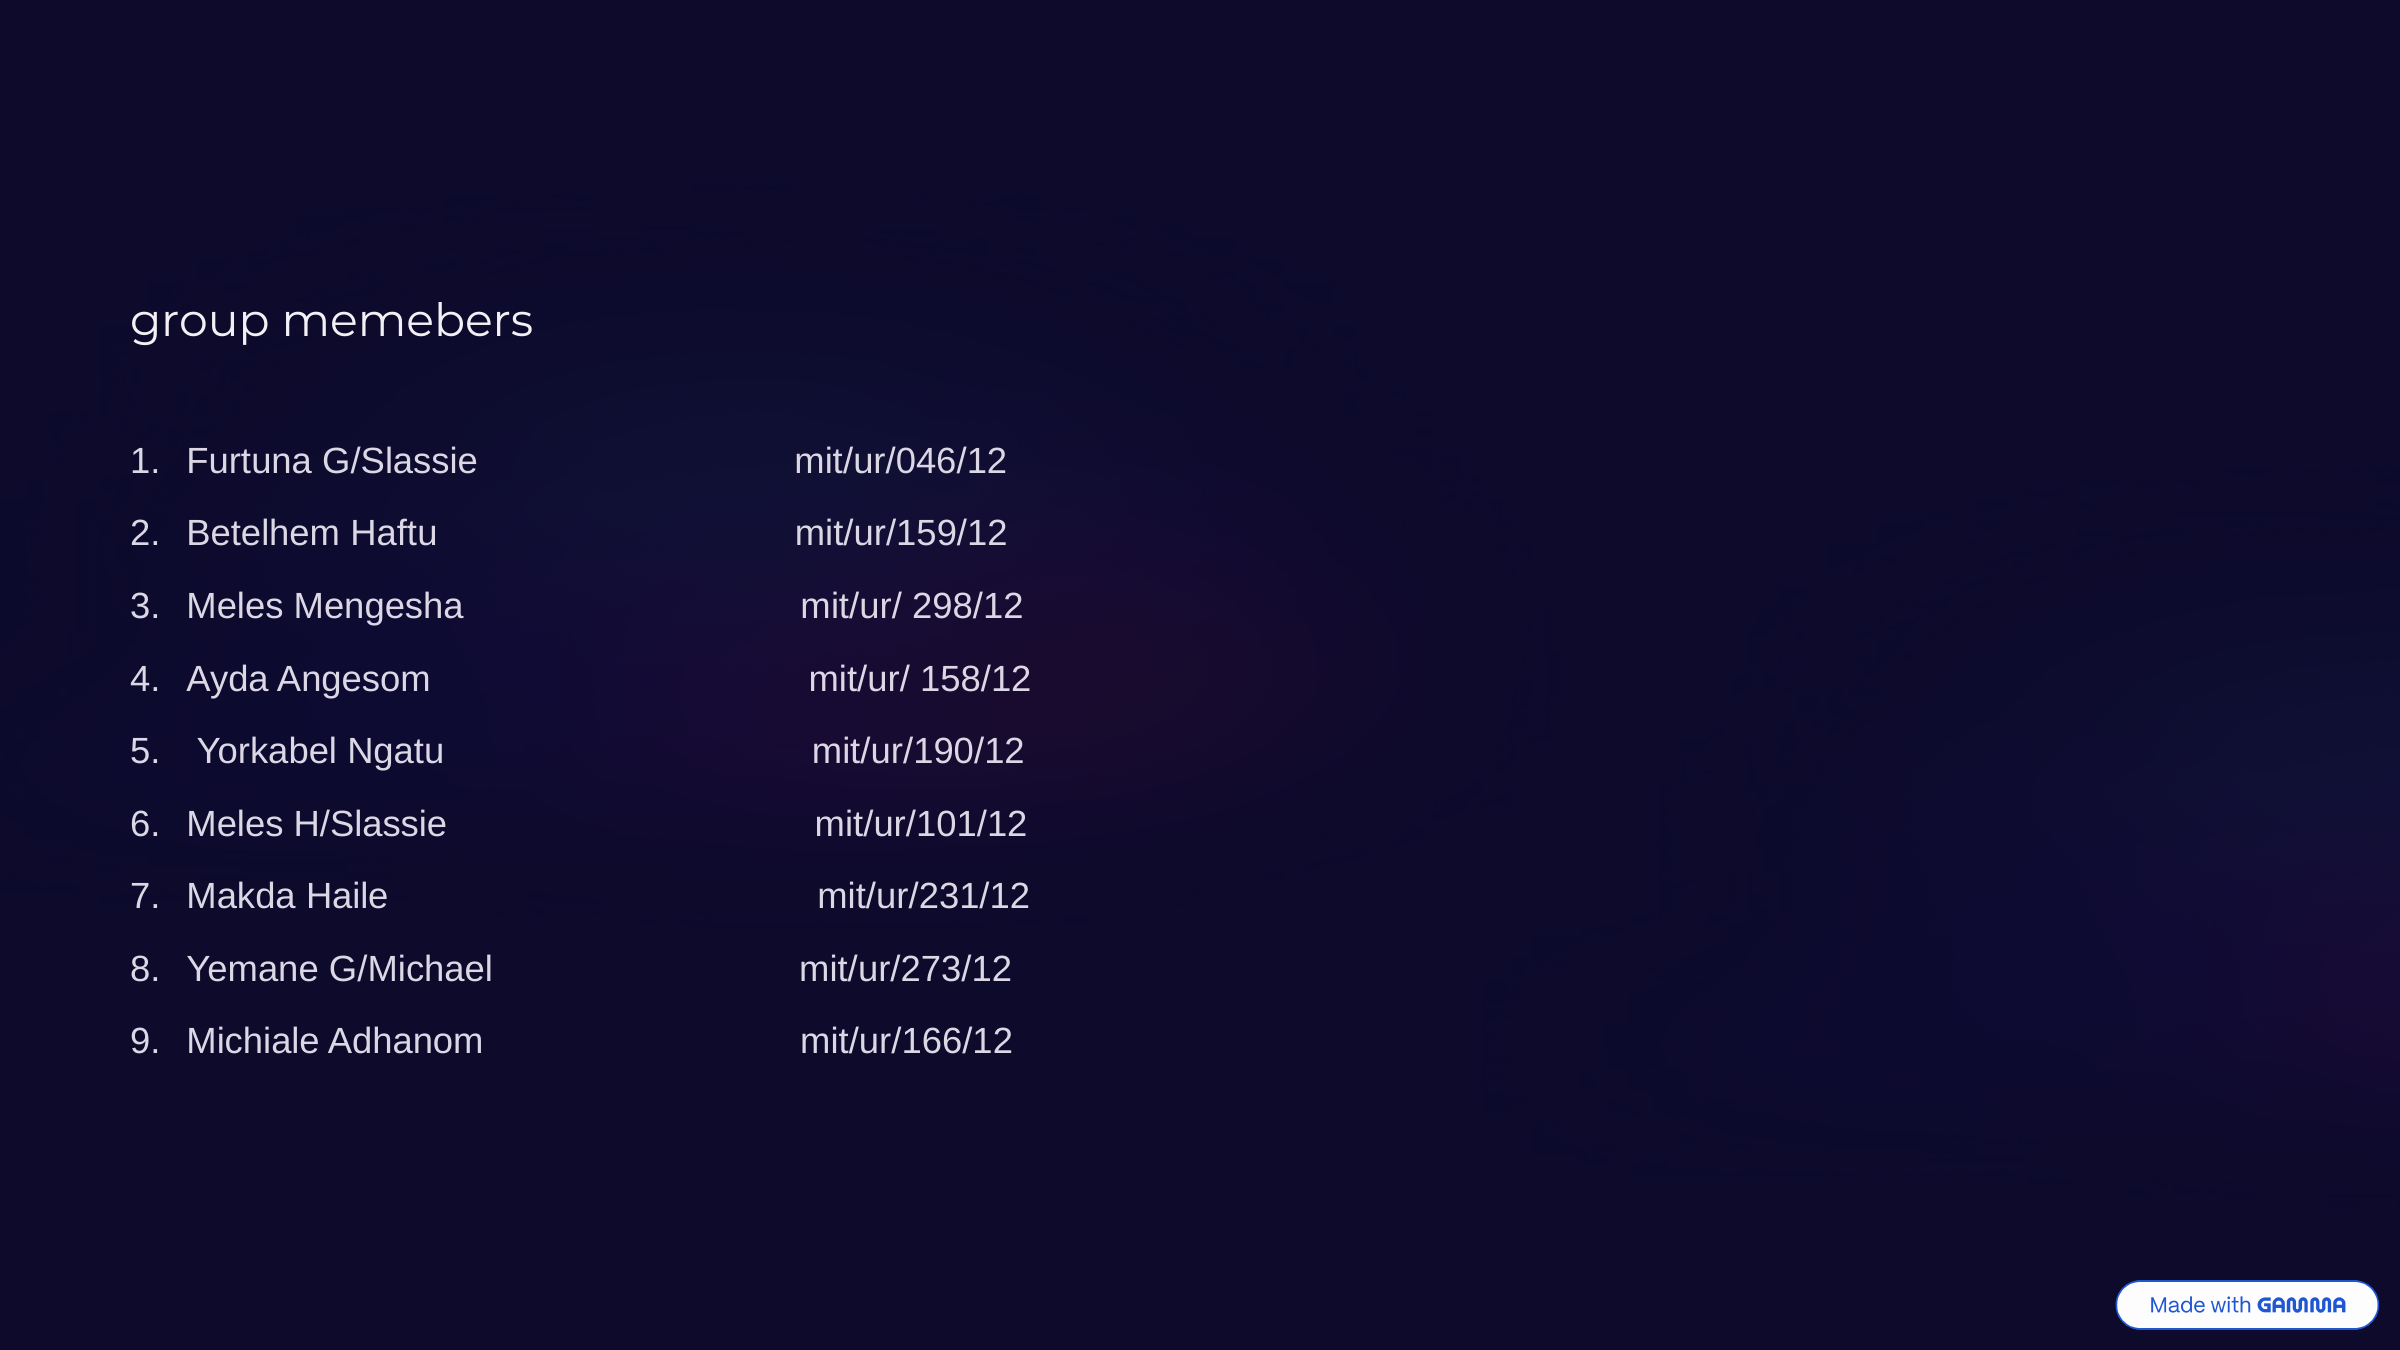

group memebers
Furtuna G/Slassie                               mit/ur/046/12
Betelhem Haftu                                   mit/ur/159/12
Meles Mengesha                                 mit/ur/ 298/12
Ayda Angesom                                     mit/ur/ 158/12
 Yorkabel Ngatu                                    mit/ur/190/12
Meles H/Slassie                                    mit/ur/101/12
Makda Haile                                          mit/ur/231/12
Yemane G/Michael                              mit/ur/273/12
Michiale Adhanom                               mit/ur/166/12